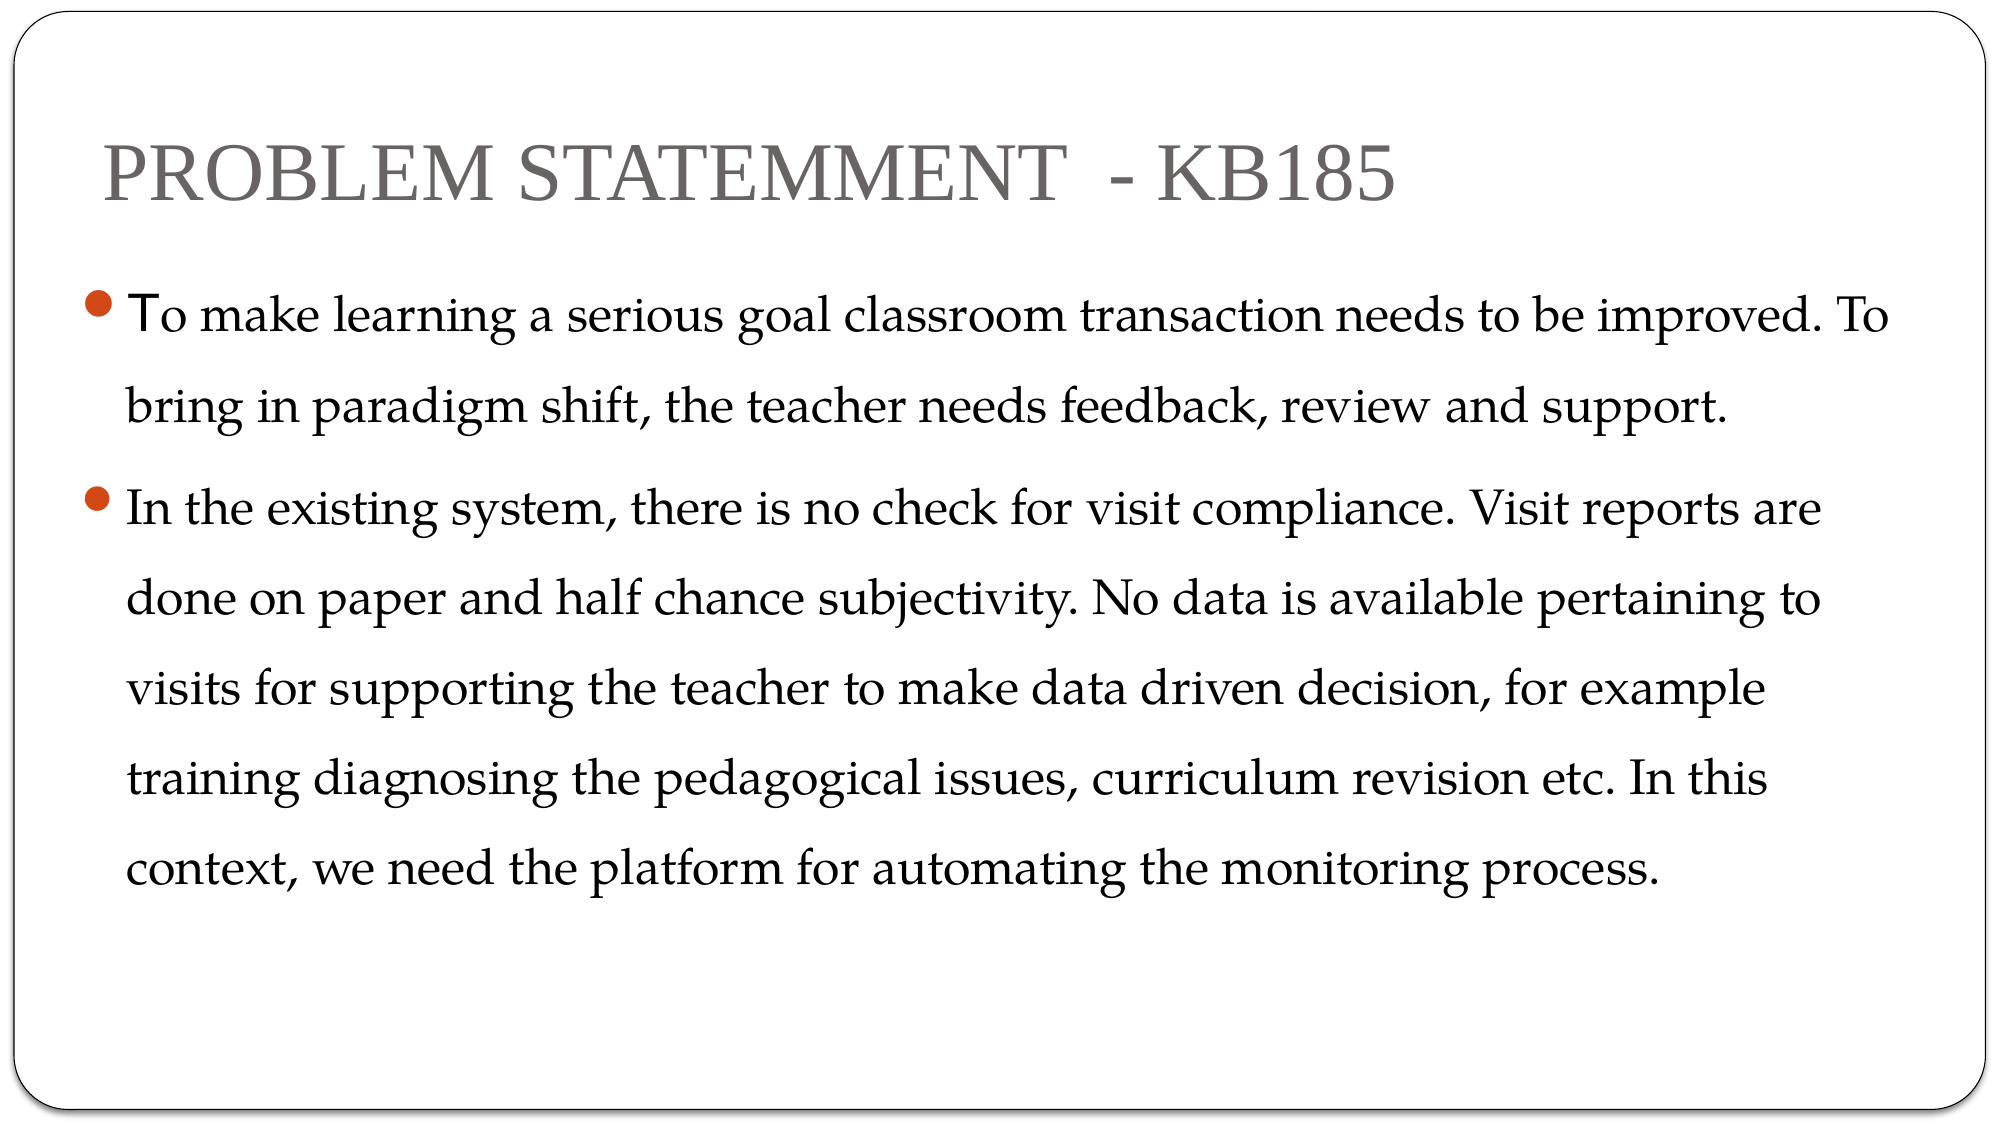

# PROBLEM STATEMMENT  - KB185
To make learning a serious goal classroom transaction needs to be improved. To bring in paradigm shift, the teacher needs feedback, review and support.
In the existing system, there is no check for visit compliance. Visit reports are done on paper and half chance subjectivity. No data is available pertaining to visits for supporting the teacher to make data driven decision, for example training diagnosing the pedagogical issues, curriculum revision etc. In this context, we need the platform for automating the monitoring process.